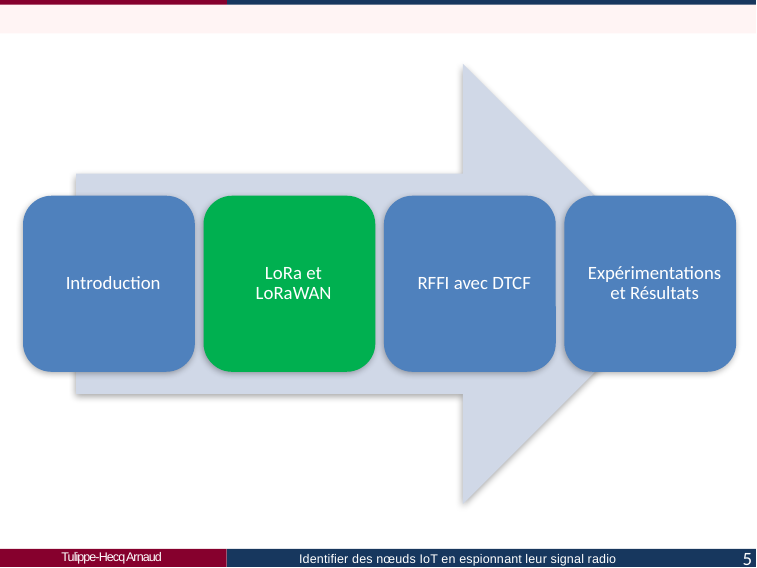

Introduction
LoRa et LoRaWAN
RFFI avec DTCF
Expérimentations et Résultats
Tulippe-Hecq Arnaud
5
Identifier des nœuds IoT en espionnant leur signal radio